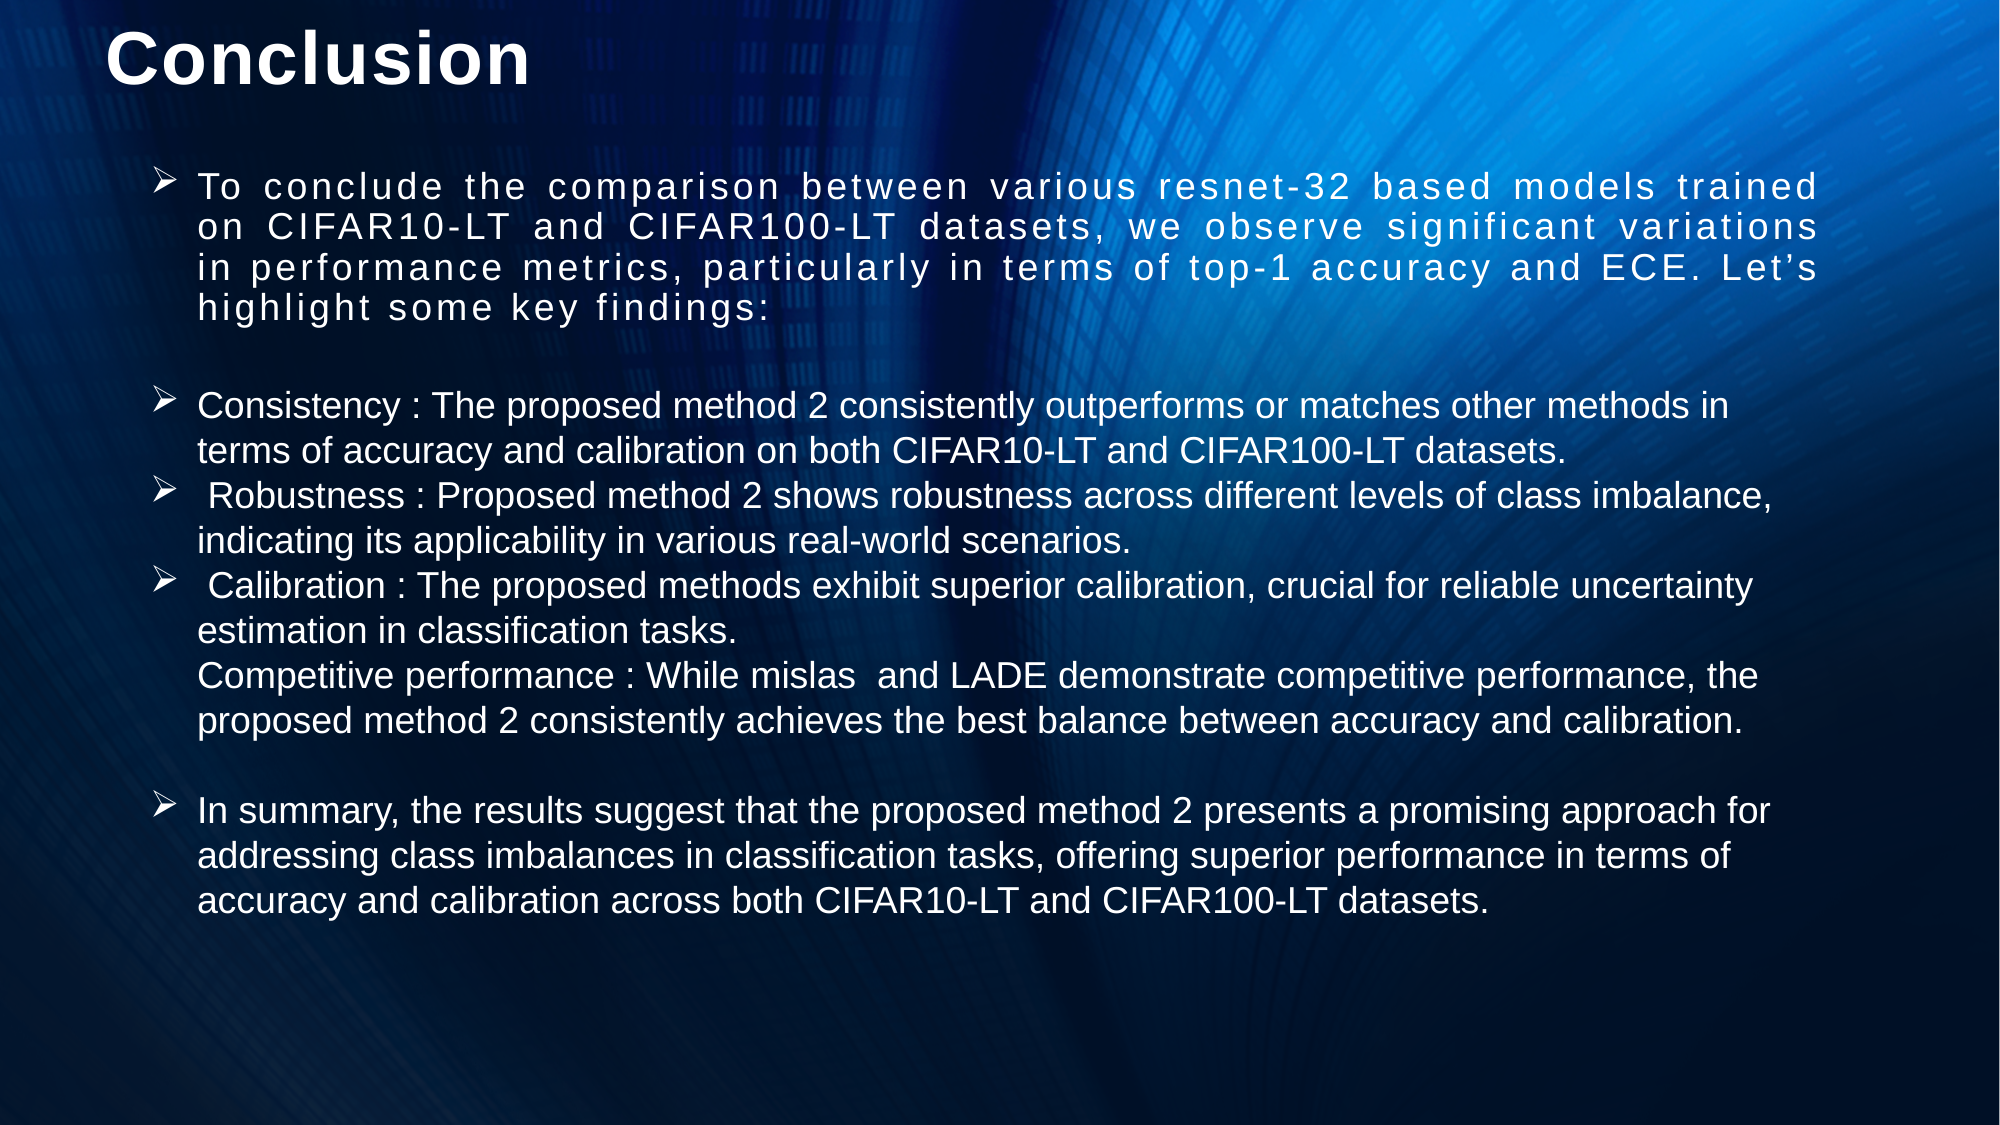

# Conclusion
To conclude the comparison between various resnet-32 based models trained on CIFAR10-LT and CIFAR100-LT datasets, we observe significant variations in performance metrics, particularly in terms of top-1 accuracy and ECE. Let’s highlight some key findings:
Consistency : The proposed method 2 consistently outperforms or matches other methods in terms of accuracy and calibration on both CIFAR10-LT and CIFAR100-LT datasets.
 Robustness : Proposed method 2 shows robustness across different levels of class imbalance, indicating its applicability in various real-world scenarios.
 Calibration : The proposed methods exhibit superior calibration, crucial for reliable uncertainty estimation in classification tasks.
Competitive performance : While mislas  and LADE demonstrate competitive performance, the proposed method 2 consistently achieves the best balance between accuracy and calibration.

In summary, the results suggest that the proposed method 2 presents a promising approach for addressing class imbalances in classification tasks, offering superior performance in terms of accuracy and calibration across both CIFAR10-LT and CIFAR100-LT datasets.